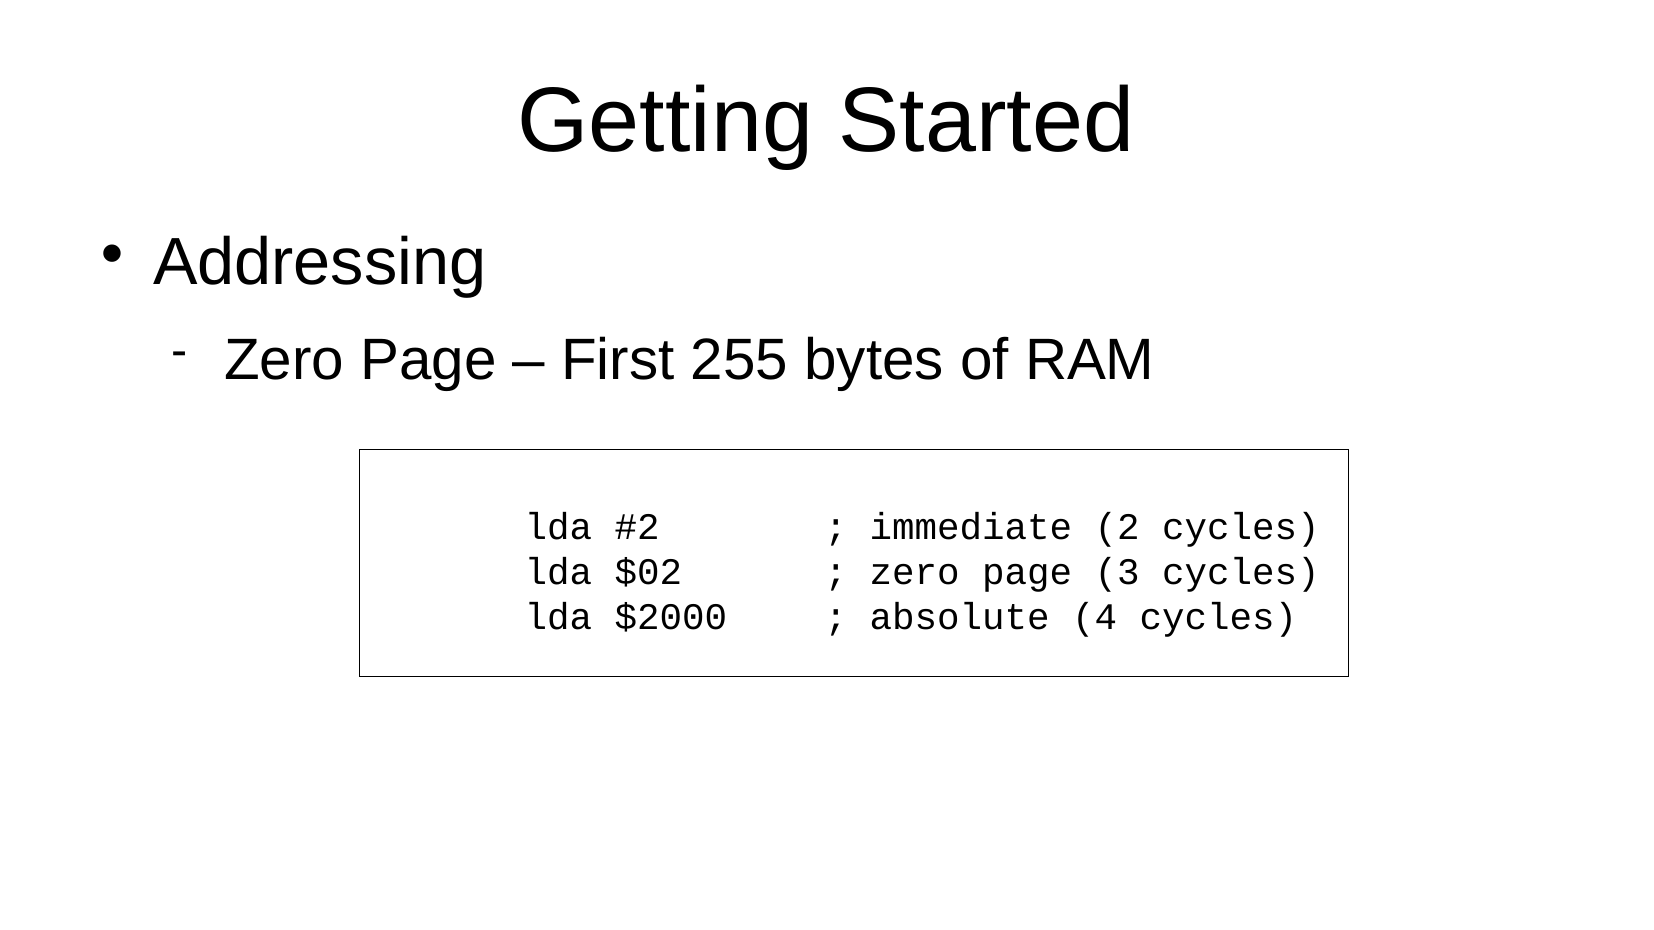

Getting Started
Addressing
Zero Page – First 255 bytes of RAM

	lda #2		; immediate (2 cycles)
	lda $02	; zero page (3 cycles)
	lda $2000	; absolute (4 cycles)